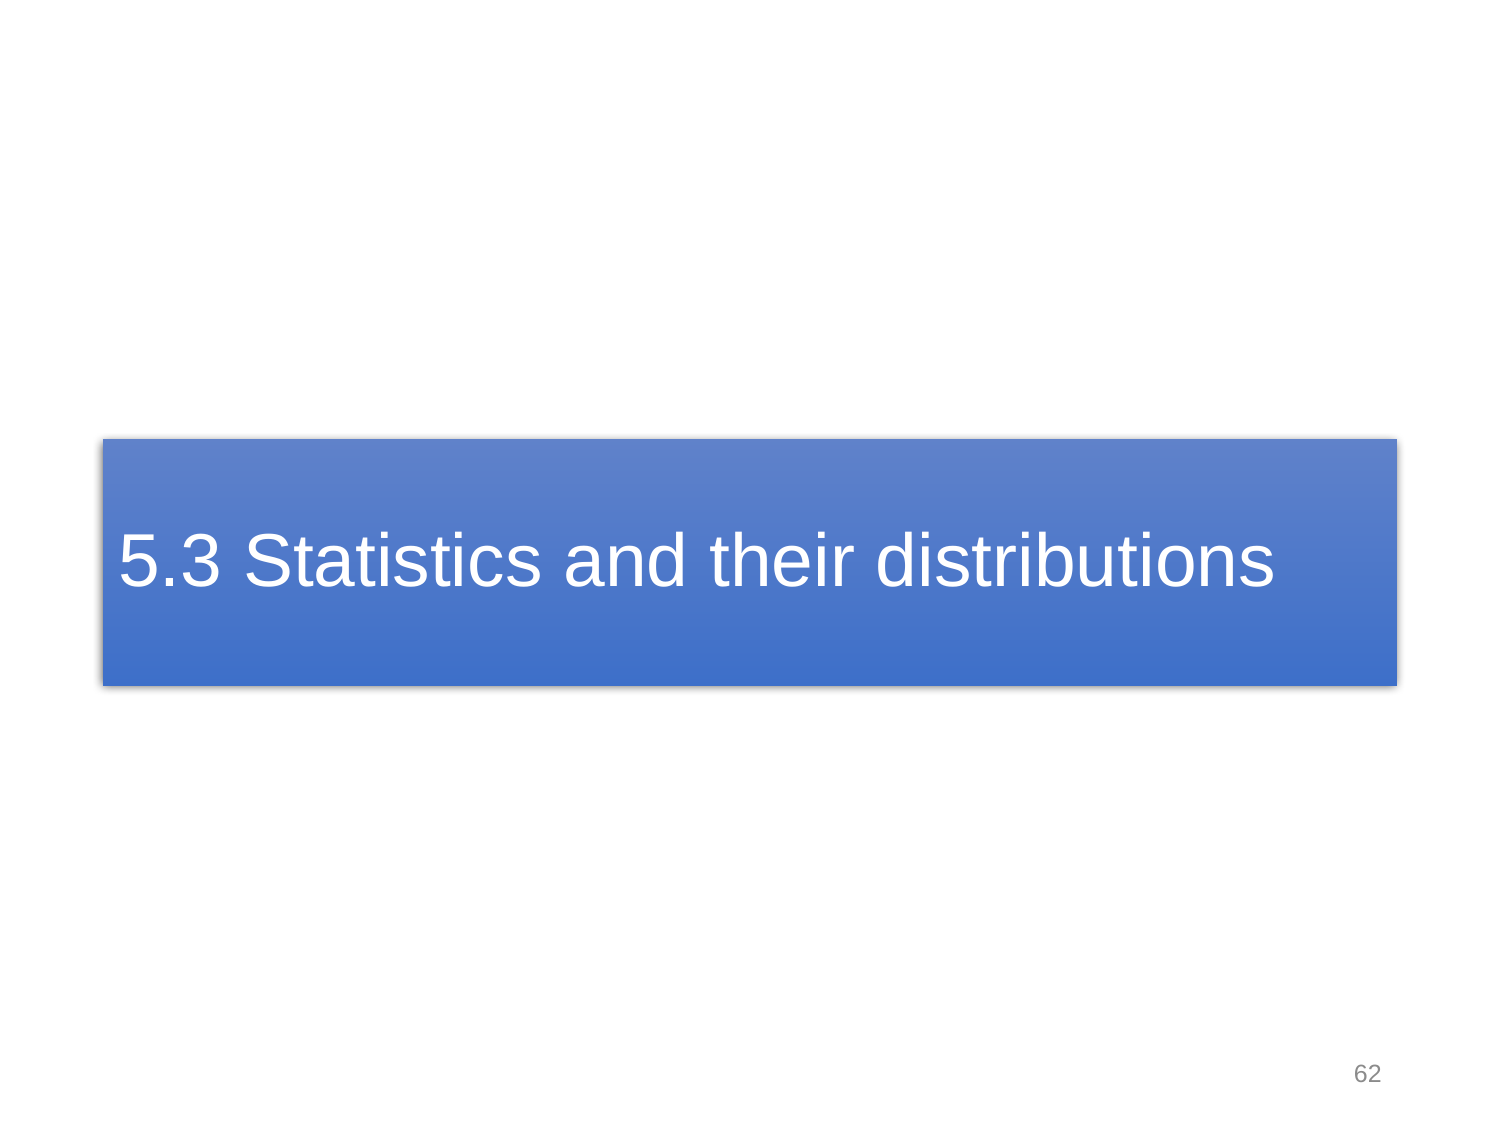

# 5.3 Statistics and their distributions
62